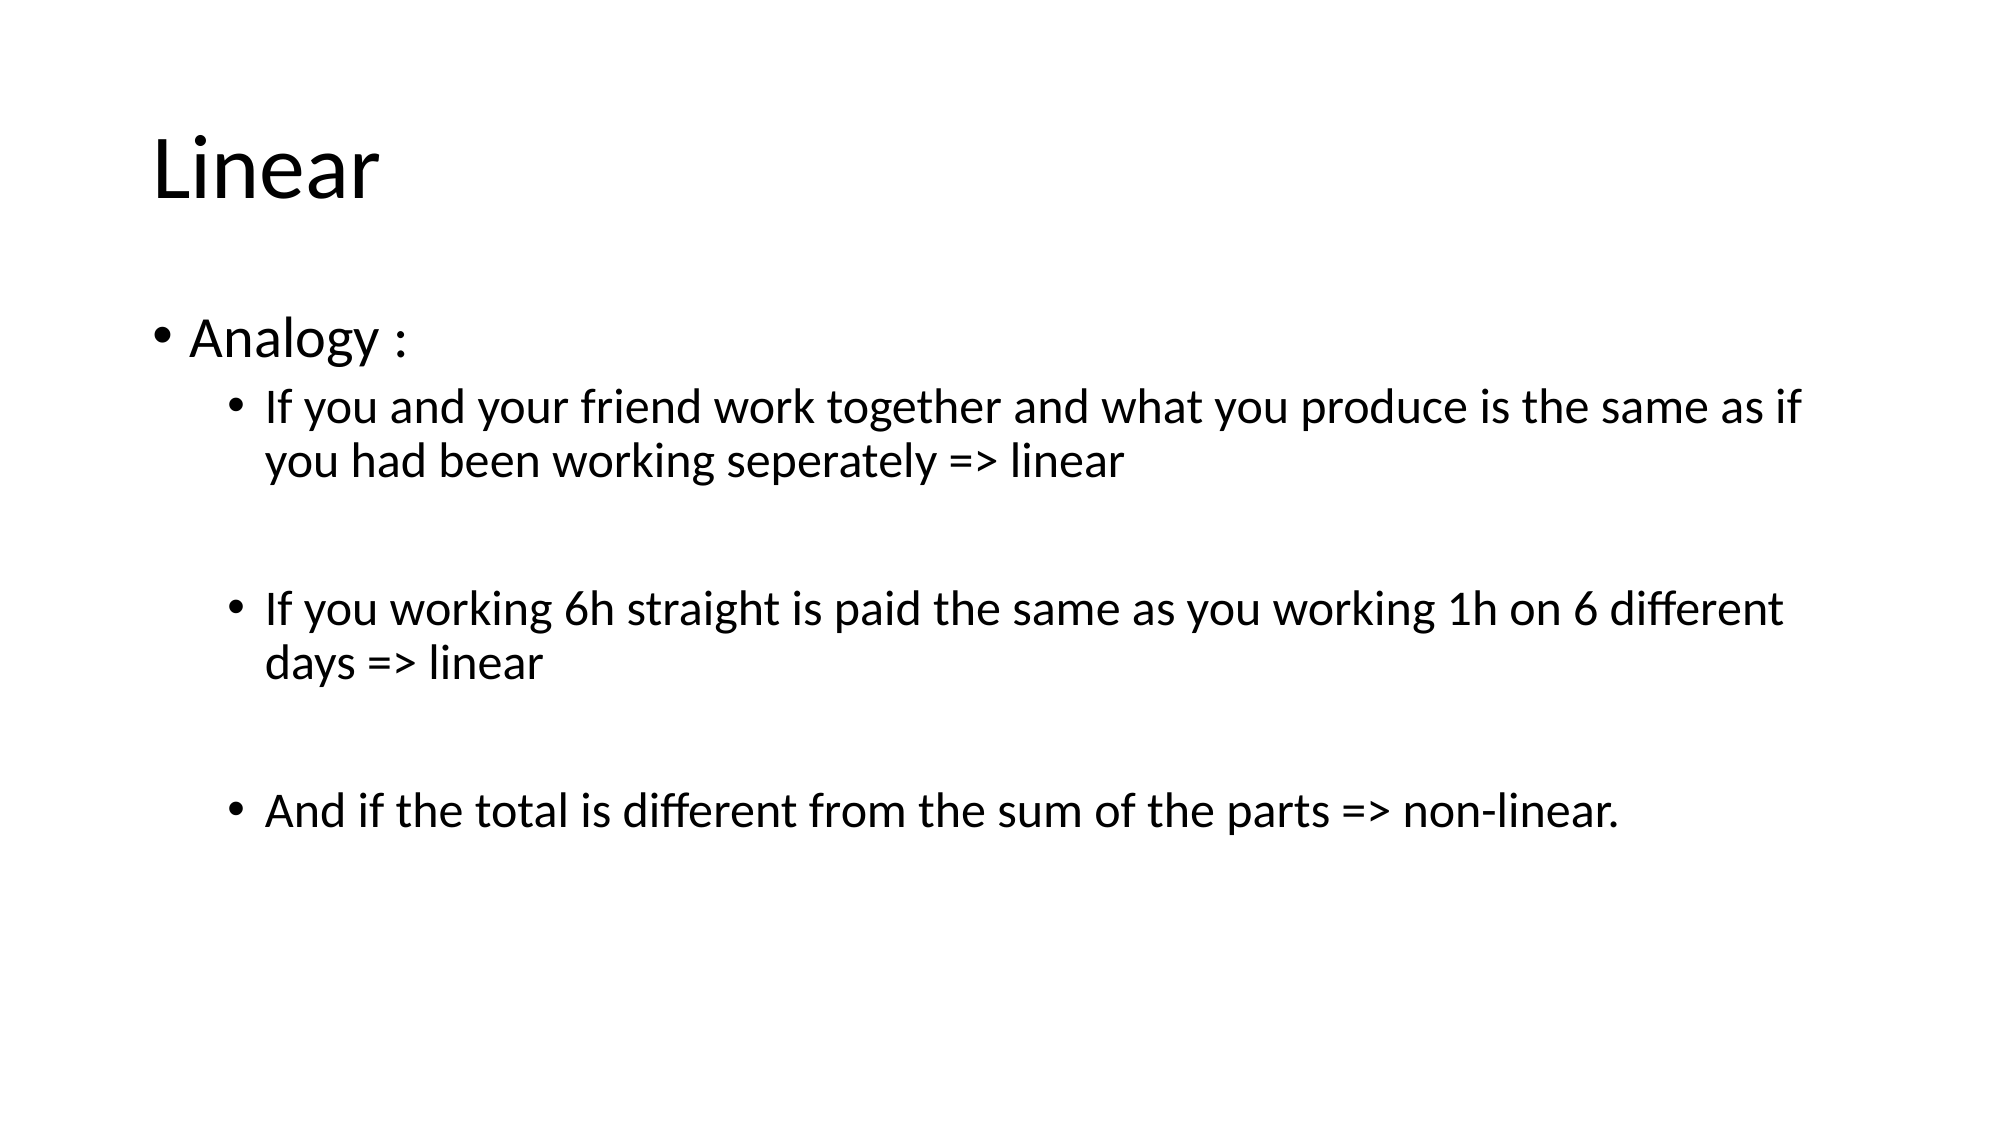

# Linear
Analogy :
If you and your friend work together and what you produce is the same as if you had been working seperately => linear

If you working 6h straight is paid the same as you working 1h on 6 different days => linear

And if the total is different from the sum of the parts => non-linear.